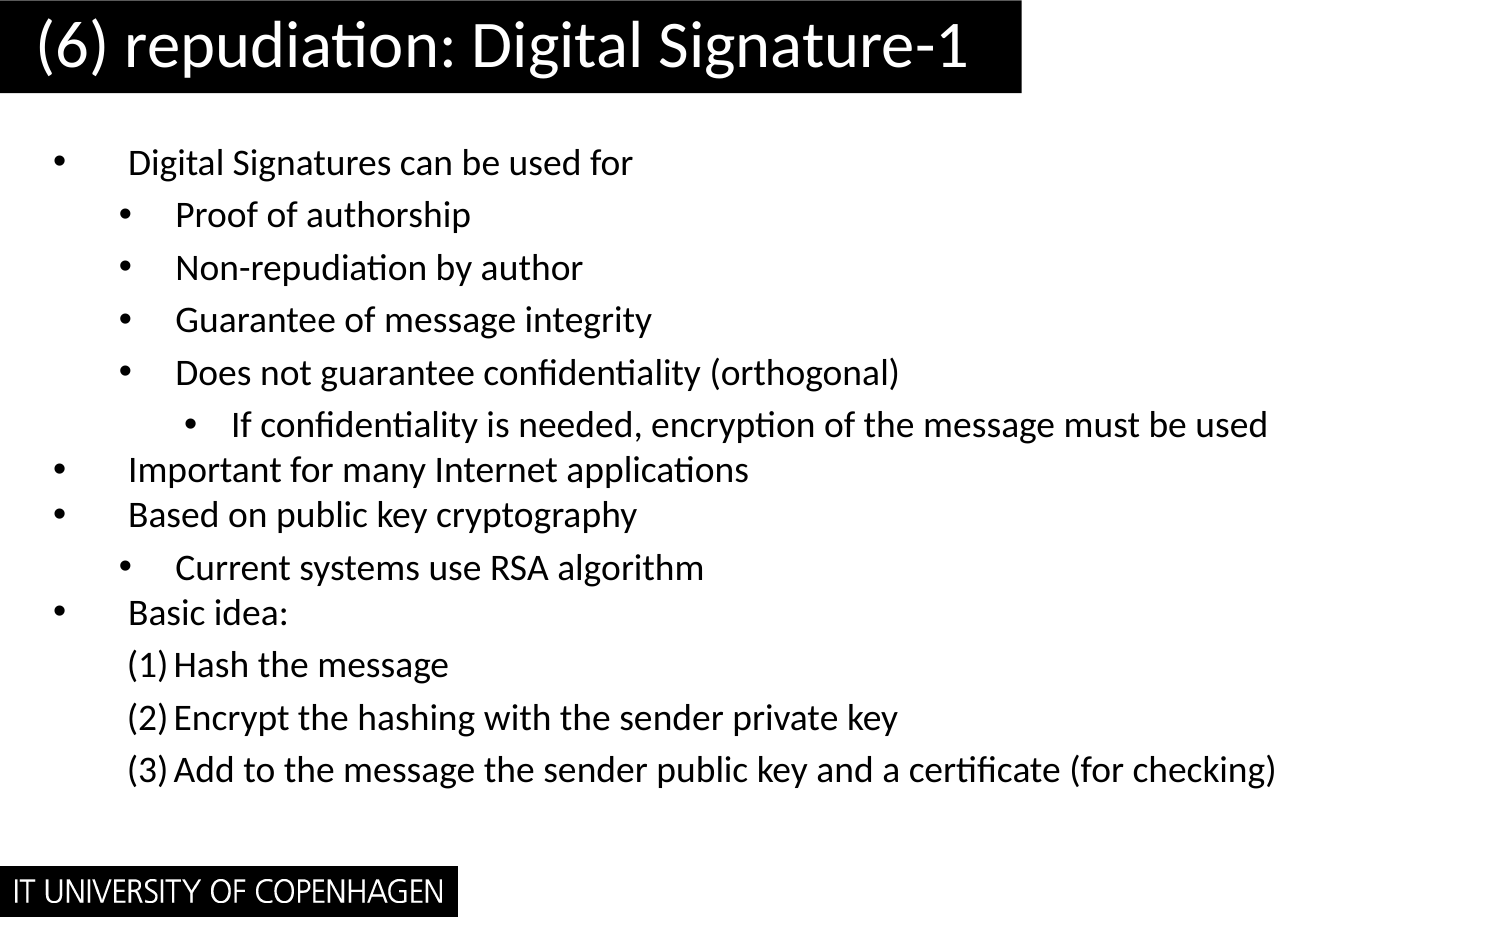

# (6) repudiation: Digital Signature-1
Digital Signatures can be used for
Proof of authorship
Non-repudiation by author
Guarantee of message integrity
Does not guarantee confidentiality (orthogonal)
If confidentiality is needed, encryption of the message must be used
Important for many Internet applications
Based on public key cryptography
Current systems use RSA algorithm
Basic idea:
Hash the message
Encrypt the hashing with the sender private key
Add to the message the sender public key and a certificate (for checking)